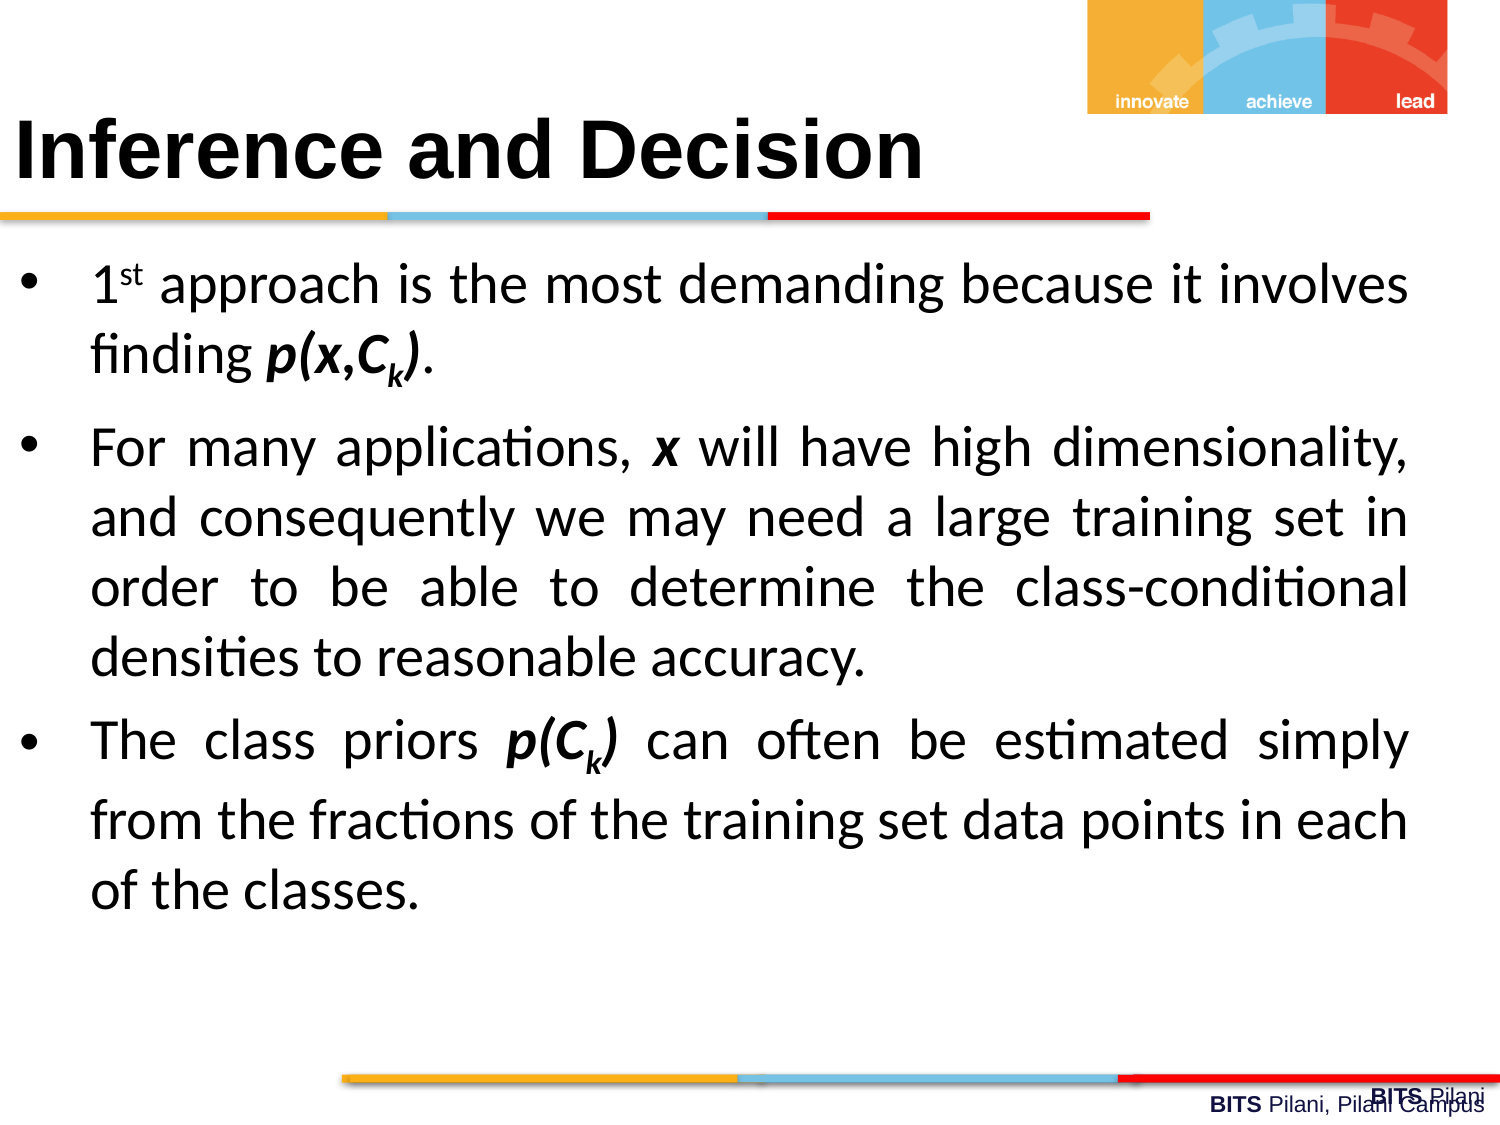

Inference and Decision
1st approach is the most demanding because it involves finding p(x,Ck).
For many applications, x will have high dimensionality, and consequently we may need a large training set in order to be able to determine the class-conditional densities to reasonable accuracy.
The class priors p(Ck) can often be estimated simply from the fractions of the training set data points in each of the classes.